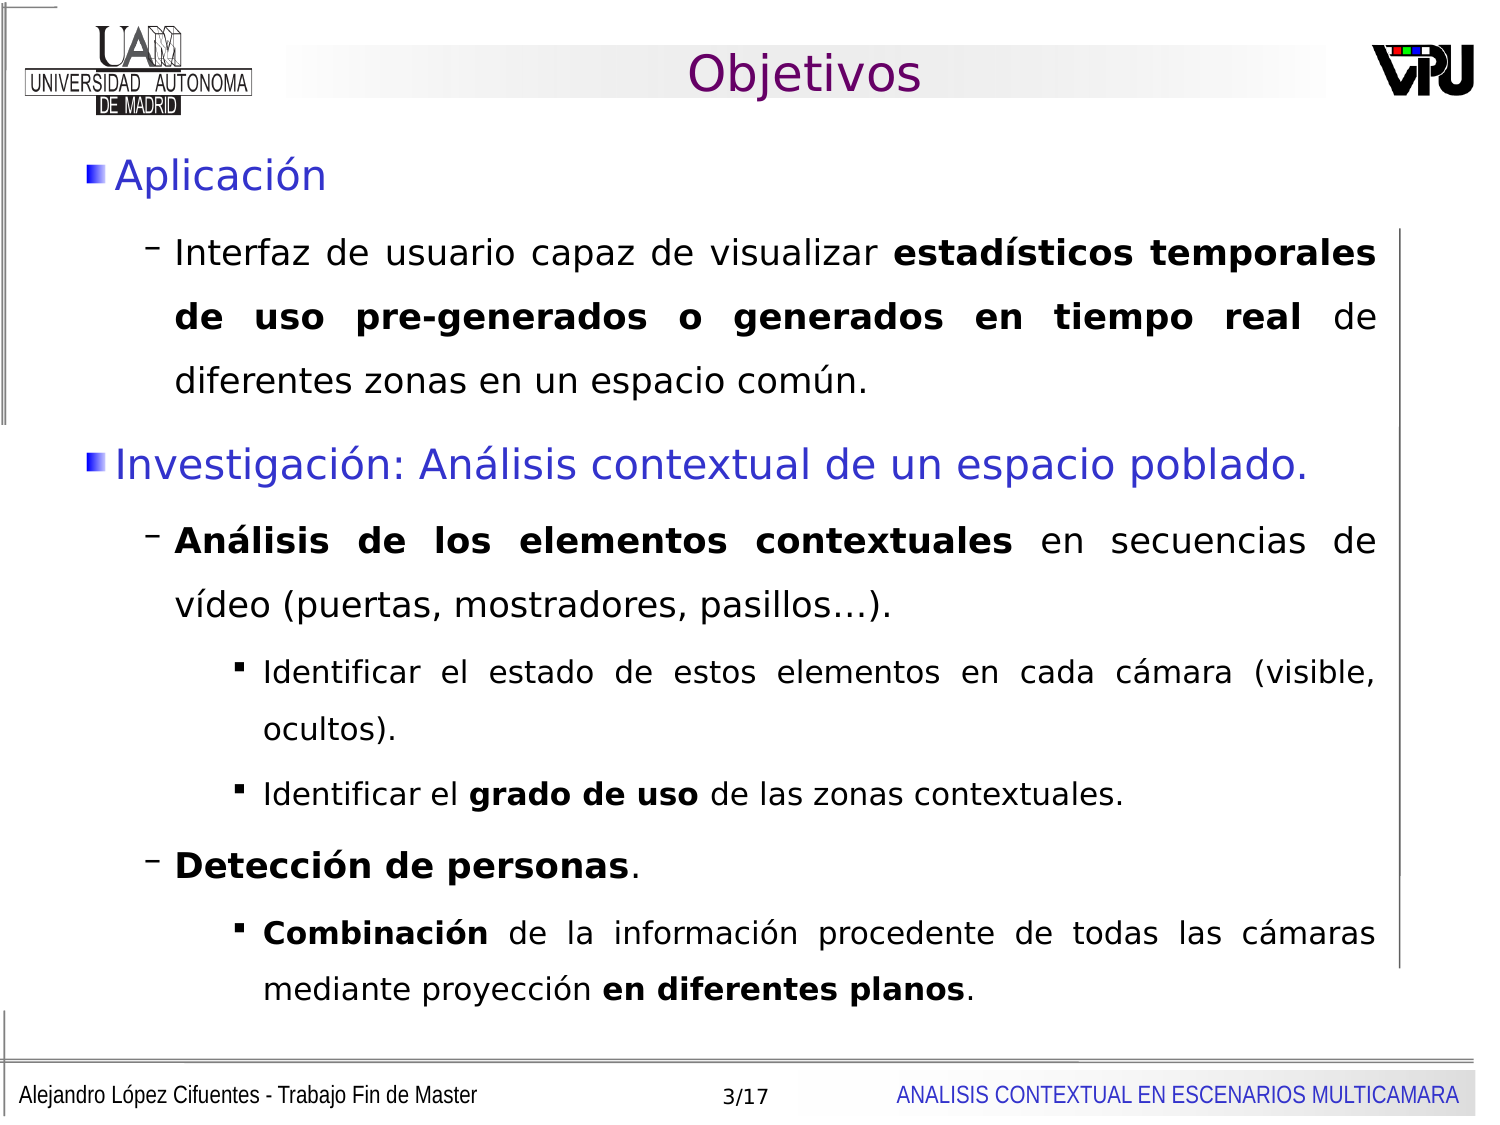

# Objetivos
Aplicación
Interfaz de usuario capaz de visualizar estadísticos temporales de uso pre-generados o generados en tiempo real de diferentes zonas en un espacio común.
Investigación: Análisis contextual de un espacio poblado.
Análisis de los elementos contextuales en secuencias de vídeo (puertas, mostradores, pasillos…).
Identificar el estado de estos elementos en cada cámara (visible, ocultos).
Identificar el grado de uso de las zonas contextuales.
Detección de personas.
Combinación de la información procedente de todas las cámaras mediante proyección en diferentes planos.